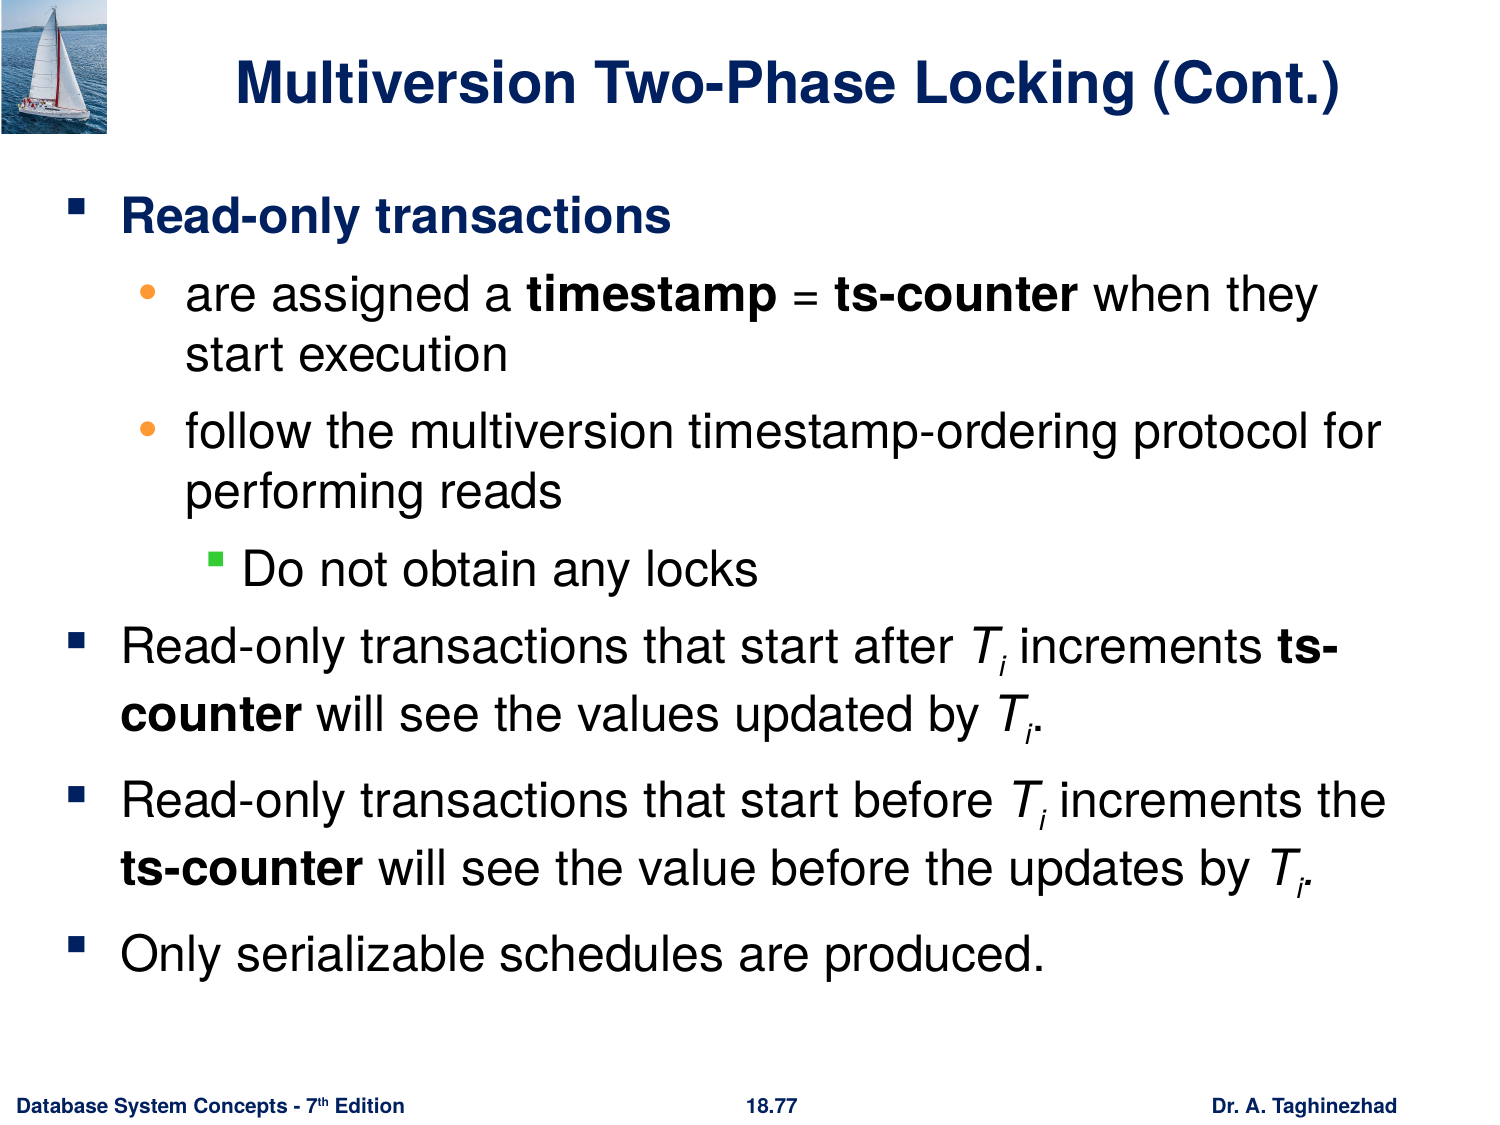

# Multiversion Two-Phase Locking (Cont.)
Read-only transactions
are assigned a timestamp = ts-counter when they start execution
follow the multiversion timestamp-ordering protocol for performing reads
Do not obtain any locks
Read-only transactions that start after Ti increments ts-counter will see the values updated by Ti.
Read-only transactions that start before Ti increments the
ts-counter will see the value before the updates by Ti.
Only serializable schedules are produced.